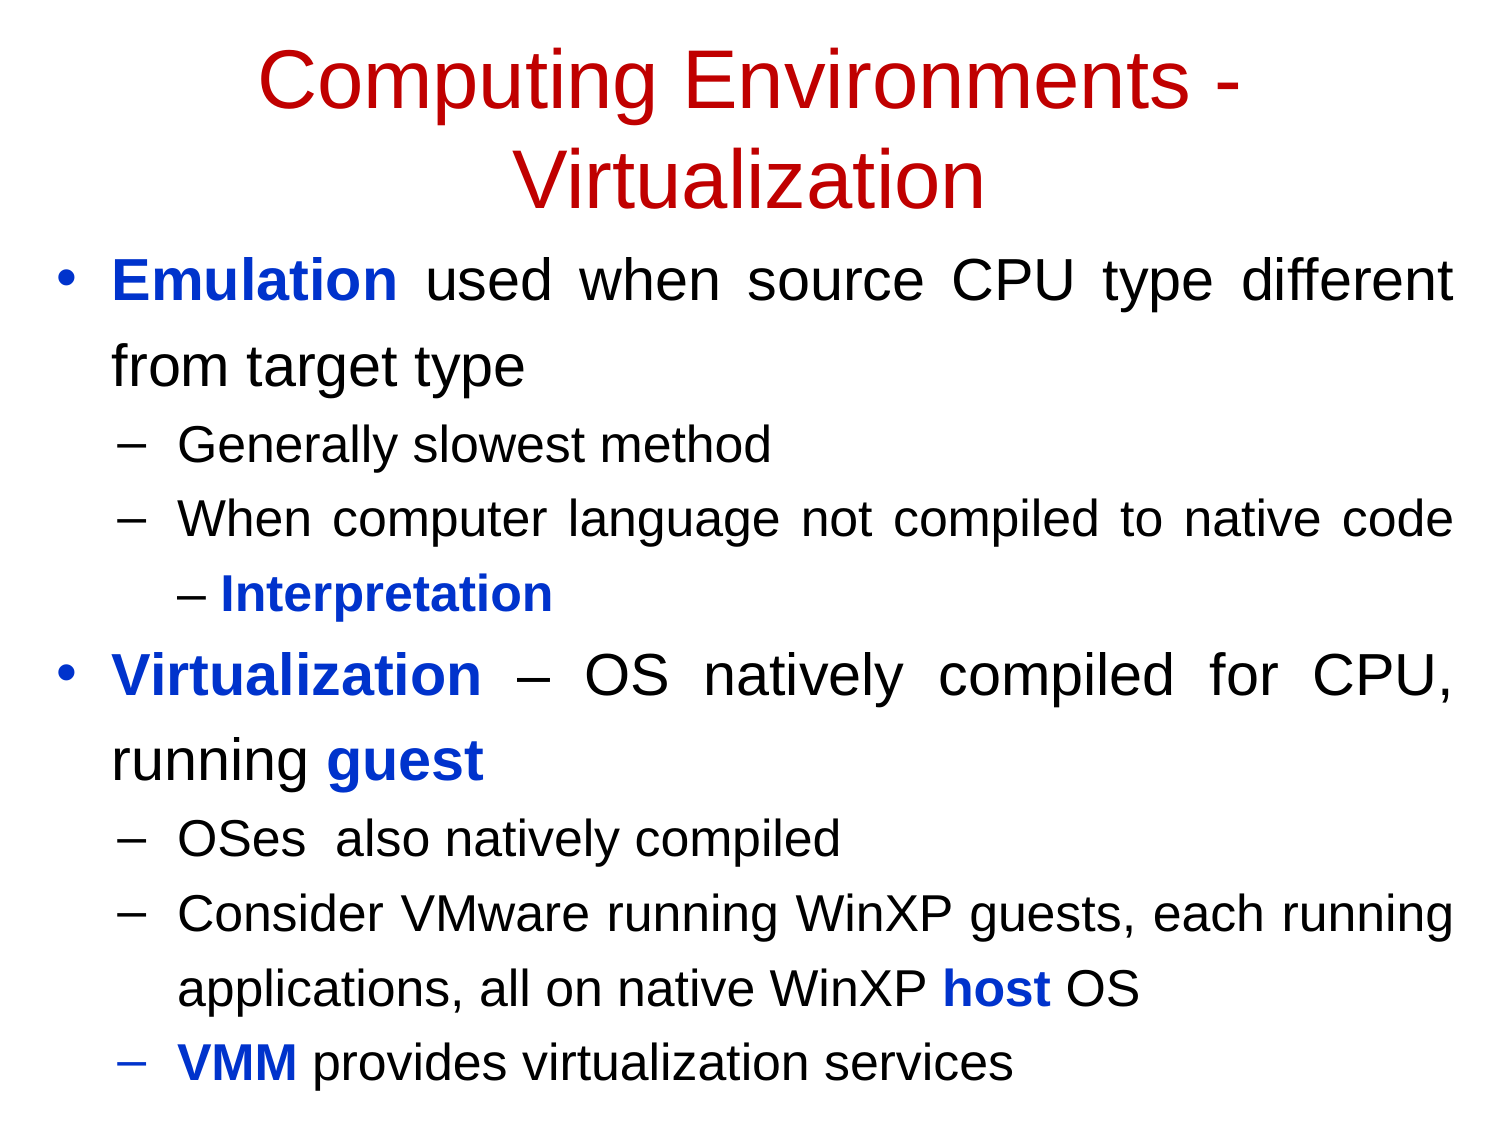

Computing Environments - Virtualization
Emulation used when source CPU type different from target type
Generally slowest method
When computer language not compiled to native code – Interpretation
Virtualization – OS natively compiled for CPU, running guest
OSes  also natively compiled
Consider VMware running WinXP guests, each running applications, all on native WinXP host OS
VMM provides virtualization services